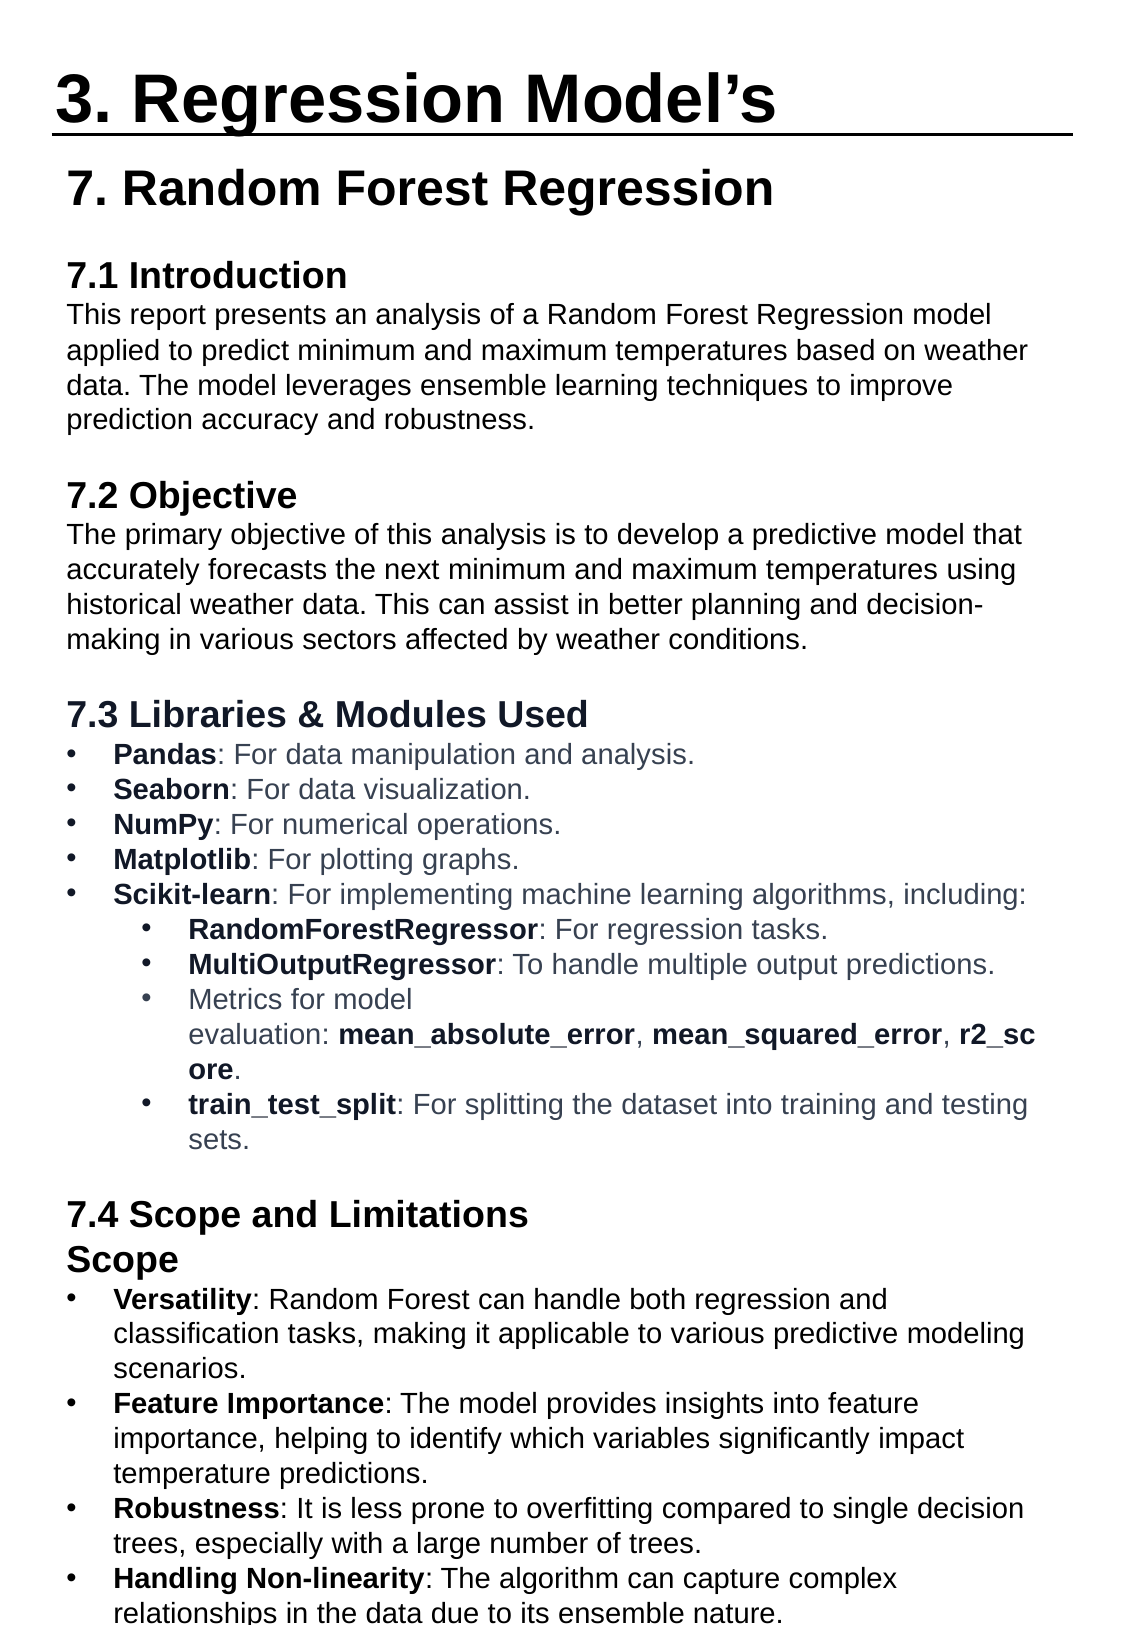

# 3. Regression Model’s
7. Random Forest Regression

7.1 Introduction
This report presents an analysis of a Random Forest Regression model applied to predict minimum and maximum temperatures based on weather data. The model leverages ensemble learning techniques to improve prediction accuracy and robustness.

7.2 Objective
The primary objective of this analysis is to develop a predictive model that accurately forecasts the next minimum and maximum temperatures using historical weather data. This can assist in better planning and decision-making in various sectors affected by weather conditions.

7.3 Libraries & Modules Used
Pandas: For data manipulation and analysis.
Seaborn: For data visualization.
NumPy: For numerical operations.
Matplotlib: For plotting graphs.
Scikit-learn: For implementing machine learning algorithms, including:
RandomForestRegressor: For regression tasks.
MultiOutputRegressor: To handle multiple output predictions.
Metrics for model evaluation: mean_absolute_error, mean_squared_error, r2_score.
train_test_split: For splitting the dataset into training and testing sets.

7.4 Scope and Limitations
Scope
Versatility: Random Forest can handle both regression and classification tasks, making it applicable to various predictive modeling scenarios.
Feature Importance: The model provides insights into feature importance, helping to identify which variables significantly impact temperature predictions.
Robustness: It is less prone to overfitting compared to single decision trees, especially with a large number of trees.
Handling Non-linearity: The algorithm can capture complex relationships in the data due to its ensemble nature.